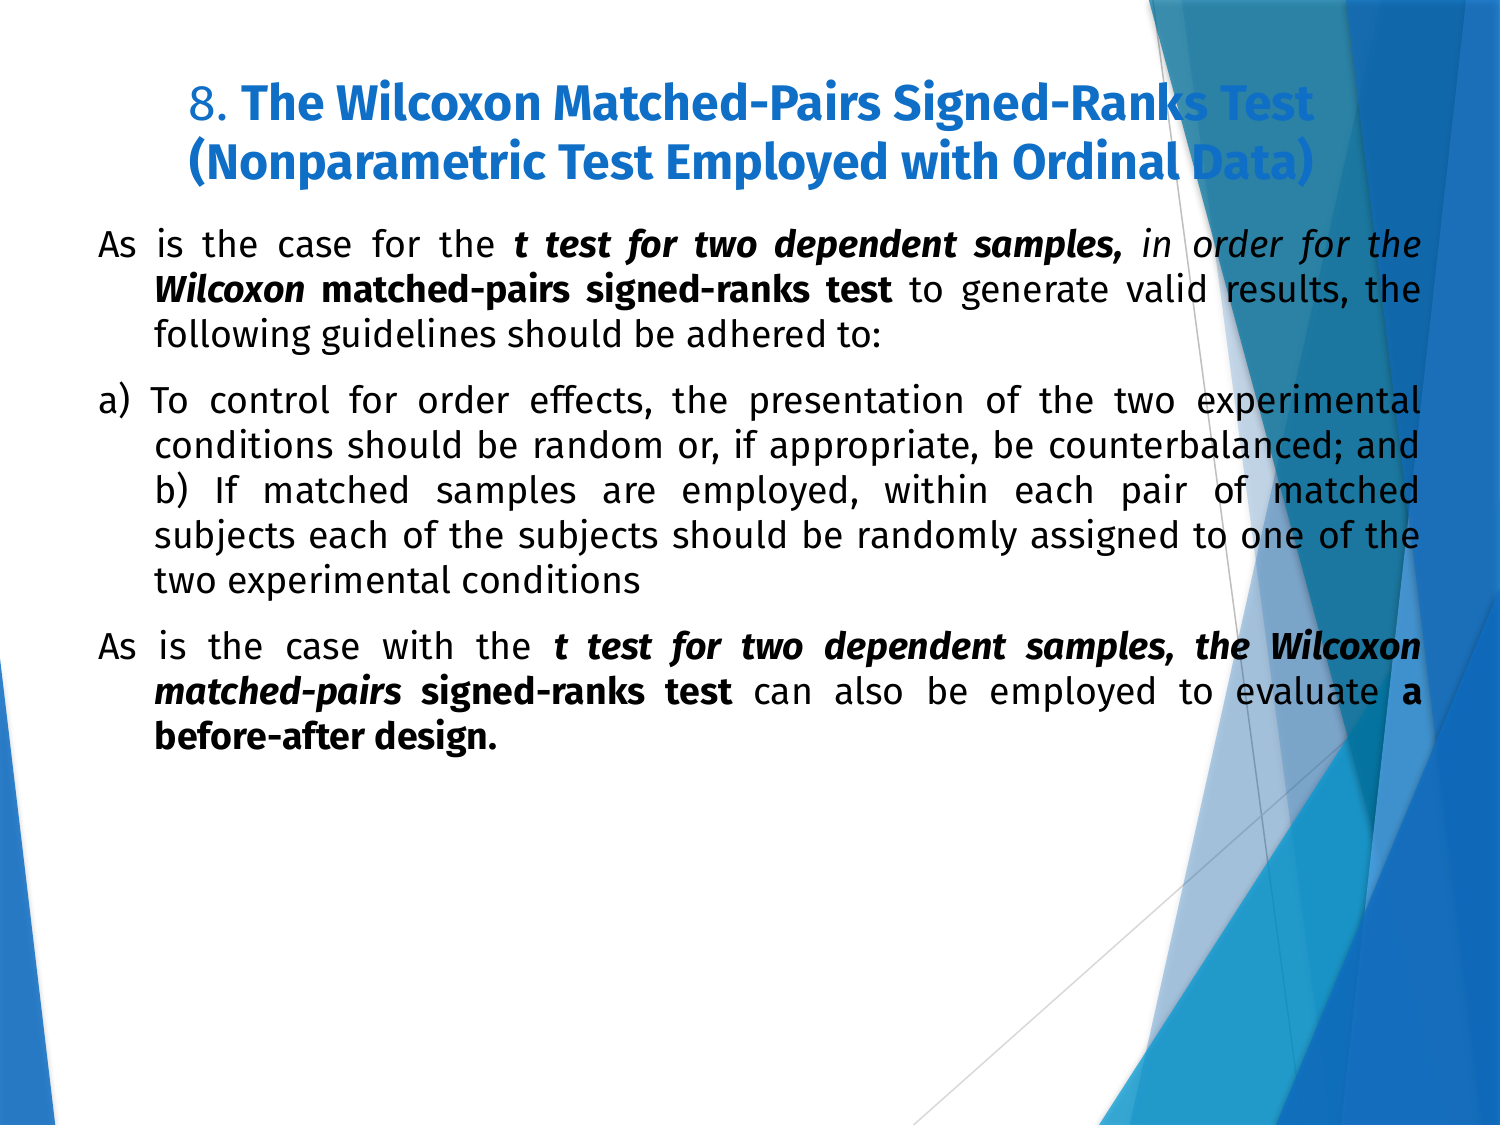

# 8. The Wilcoxon Matched-Pairs Signed-Ranks Test (Nonparametric Test Employed with Ordinal Data)
As is the case for the t test for two dependent samples, in order for the Wilcoxon matched-pairs signed-ranks test to generate valid results, the following guidelines should be adhered to:
a) To control for order effects, the presentation of the two experimental conditions should be random or, if appropriate, be counterbalanced; and b) If matched samples are employed, within each pair of matched subjects each of the subjects should be randomly assigned to one of the two experimental conditions
As is the case with the t test for two dependent samples, the Wilcoxon matched-pairs signed-ranks test can also be employed to evaluate a before-after design.